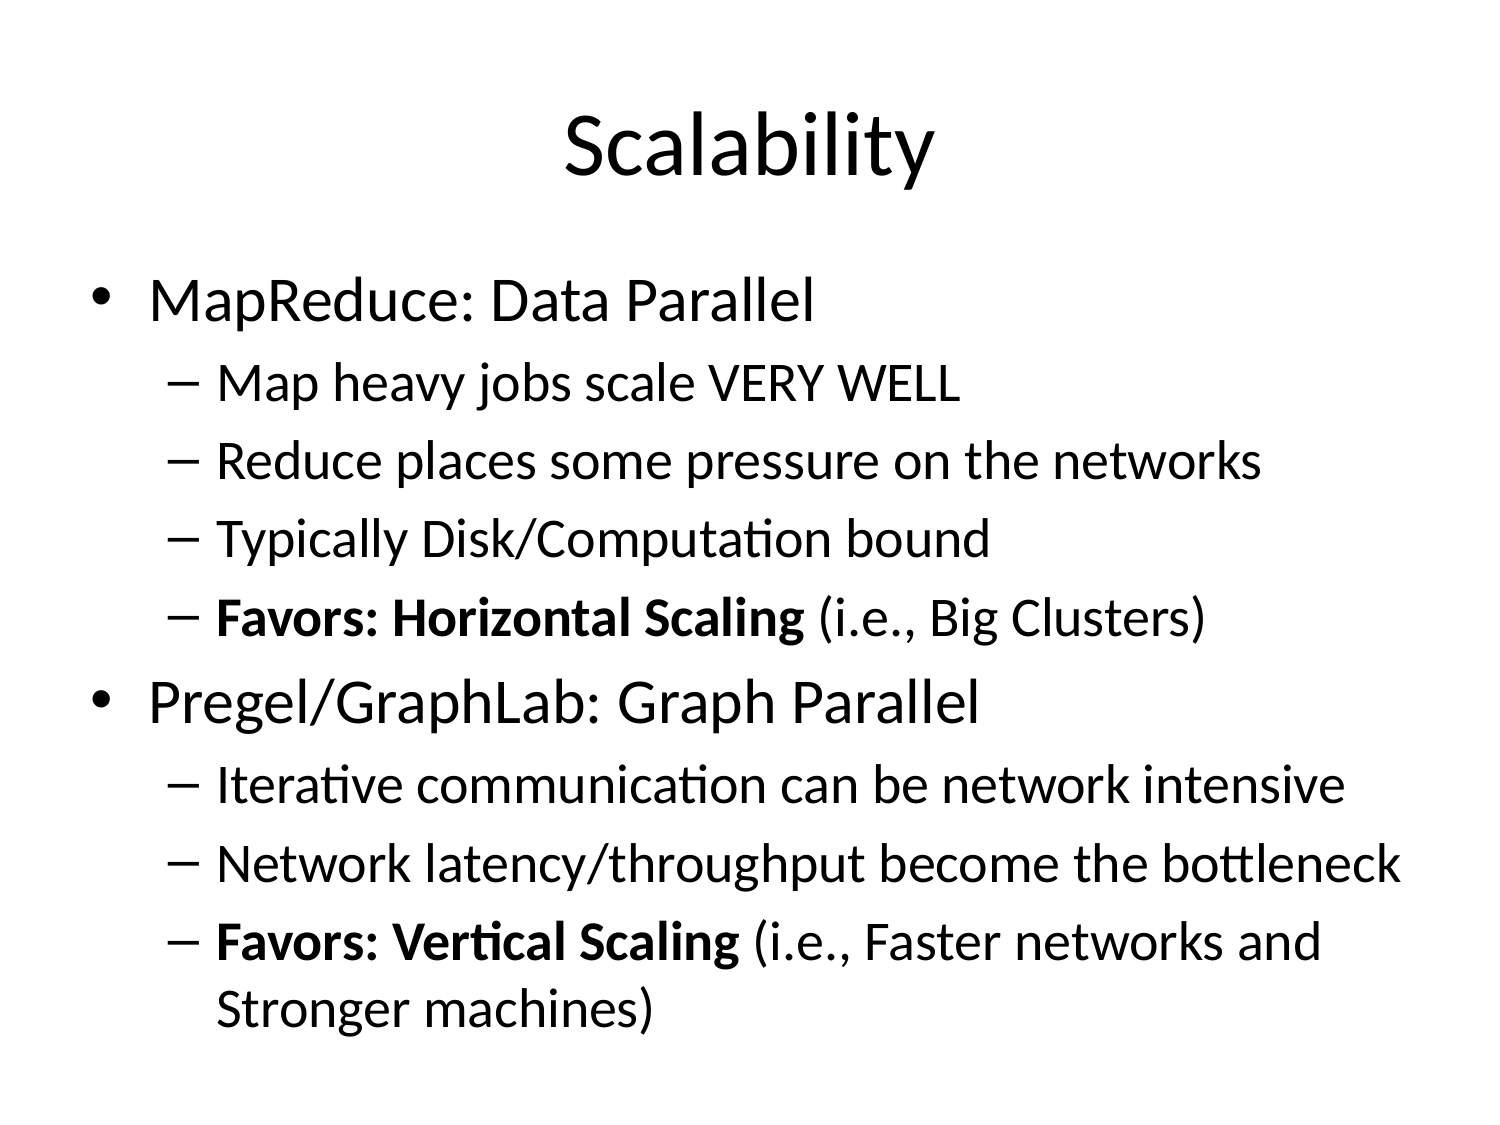

# Scalability
MapReduce: Data Parallel
Map heavy jobs scale VERY WELL
Reduce places some pressure on the networks
Typically Disk/Computation bound
Favors: Horizontal Scaling (i.e., Big Clusters)
Pregel/GraphLab: Graph Parallel
Iterative communication can be network intensive
Network latency/throughput become the bottleneck
Favors: Vertical Scaling (i.e., Faster networks and Stronger machines)